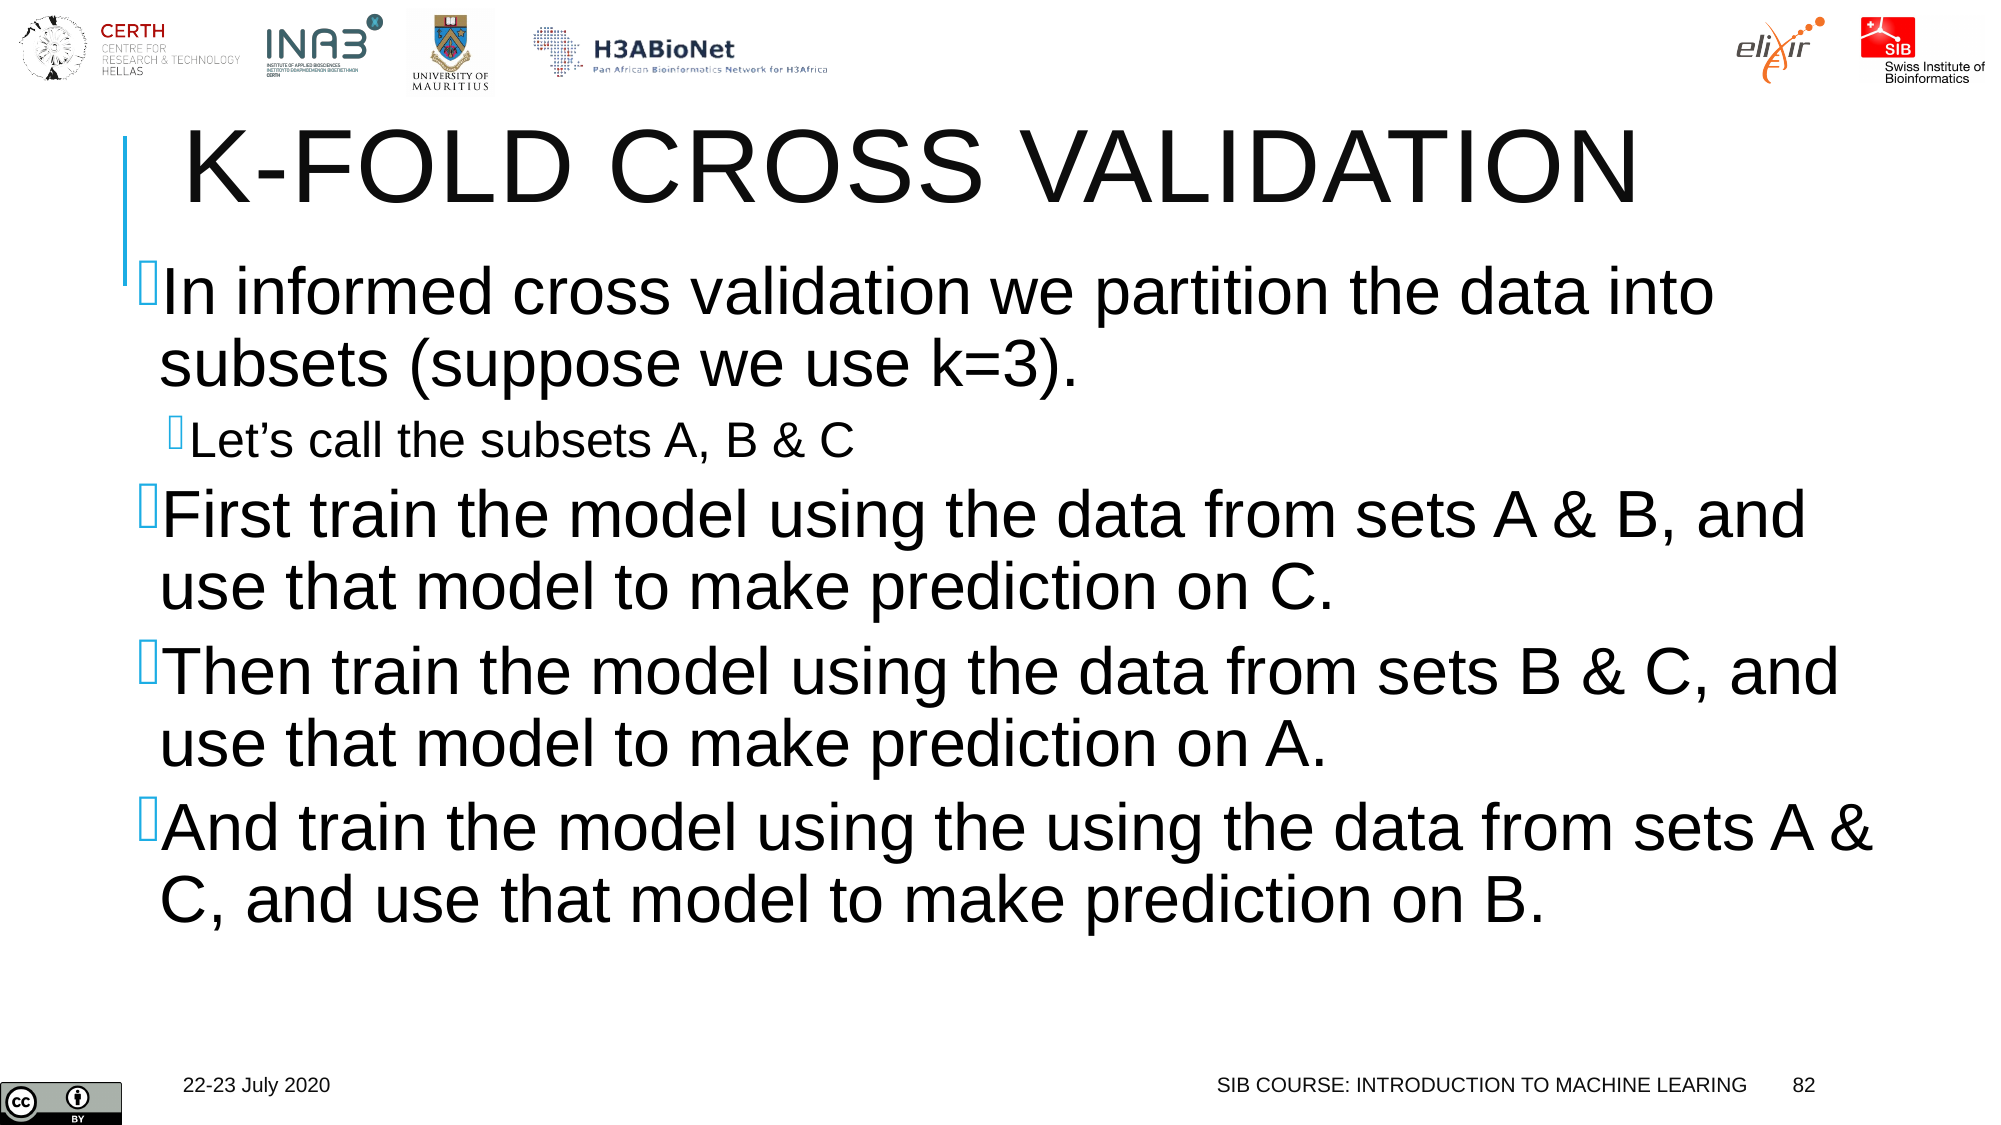

# K-FOLd CROSS validation
In informed cross validation we partition the data into subsets (suppose we use k=3).
Let’s call the subsets A, B & C
First train the model using the data from sets A & B, and use that model to make prediction on C.
Then train the model using the data from sets B & C, and use that model to make prediction on A.
And train the model using the using the data from sets A & C, and use that model to make prediction on B.
22-23 July 2020
SIB Course: Introduction to Machine Learing
82